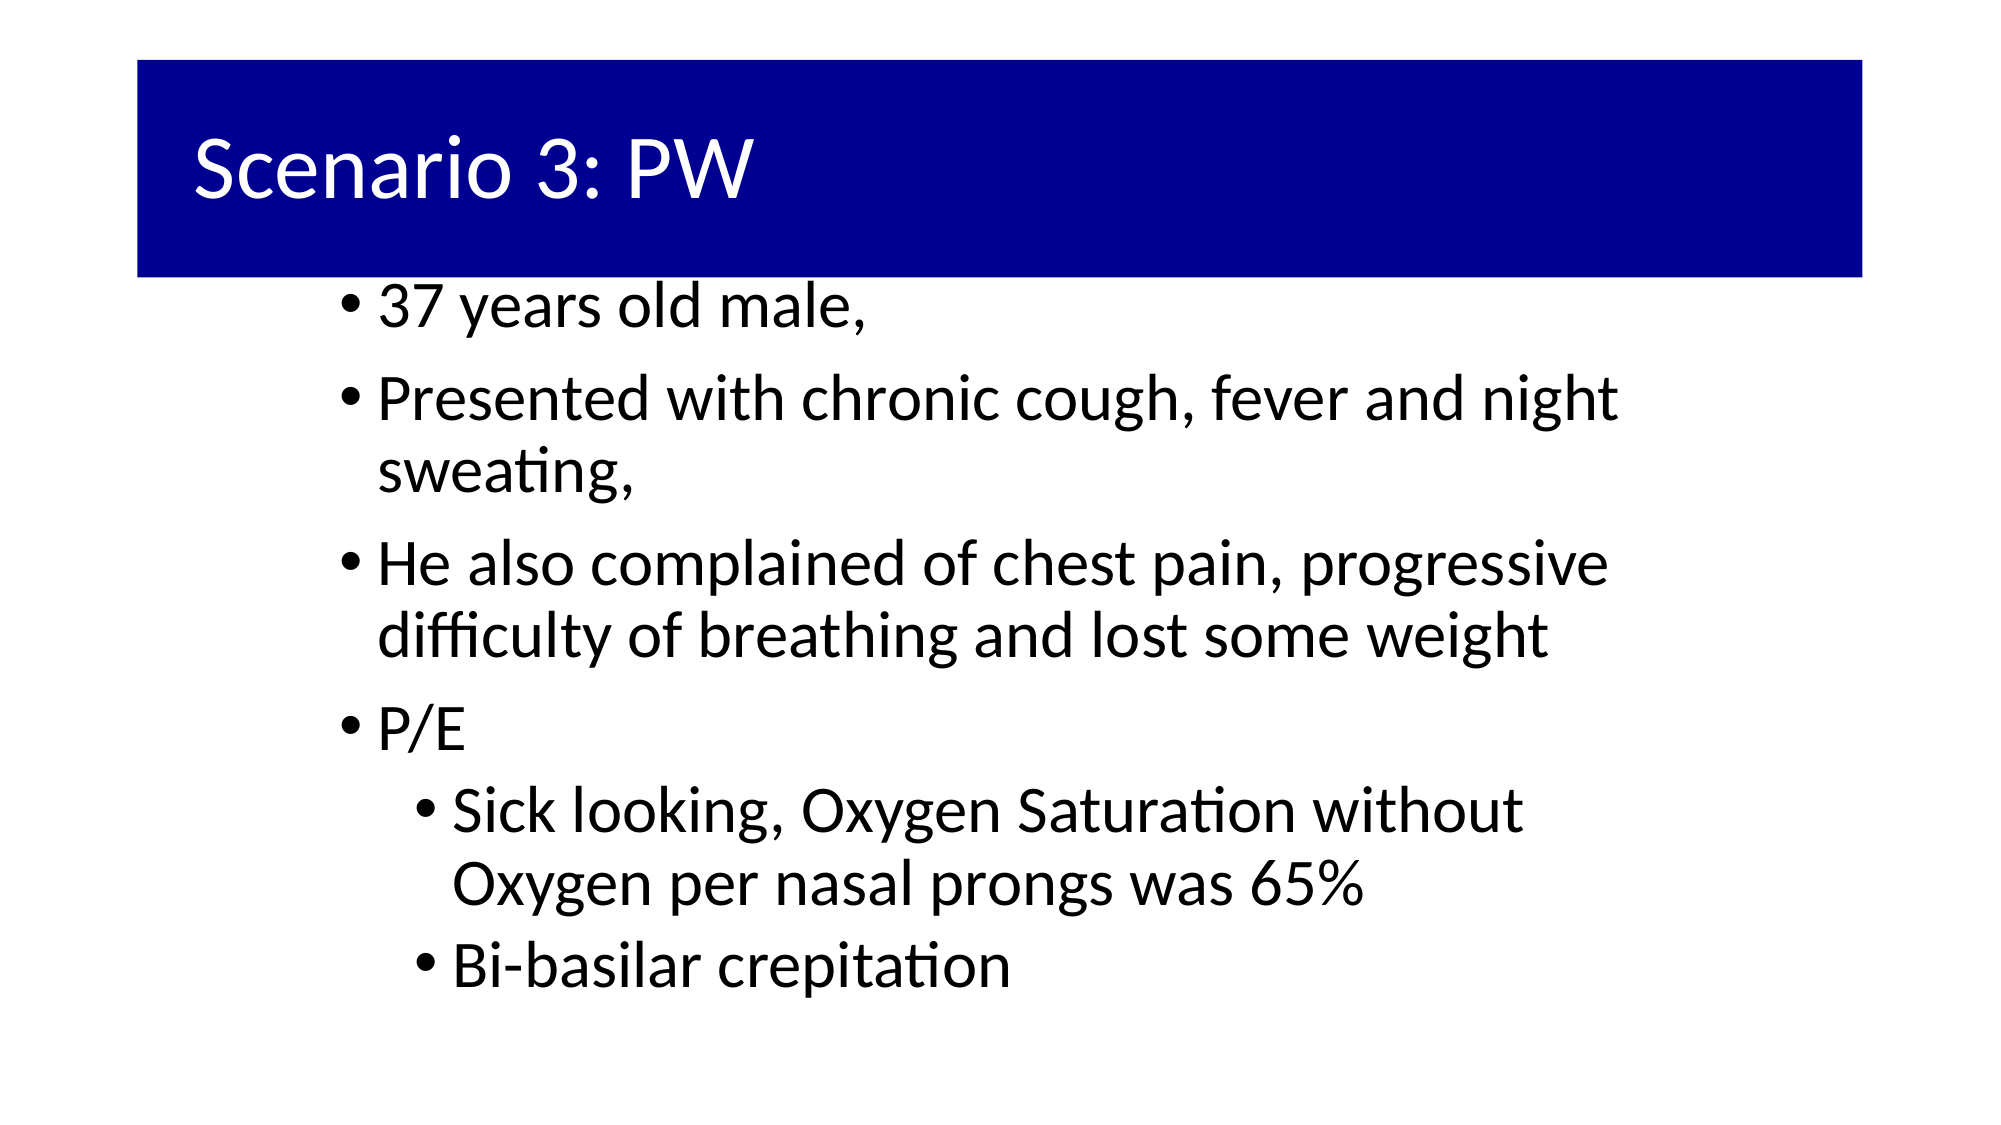

# Scenario 3: PW
37 years old male,
Presented with chronic cough, fever and night sweating,
He also complained of chest pain, progressive difficulty of breathing and lost some weight
P/E
Sick looking, Oxygen Saturation without Oxygen per nasal prongs was 65%
Bi-basilar crepitation